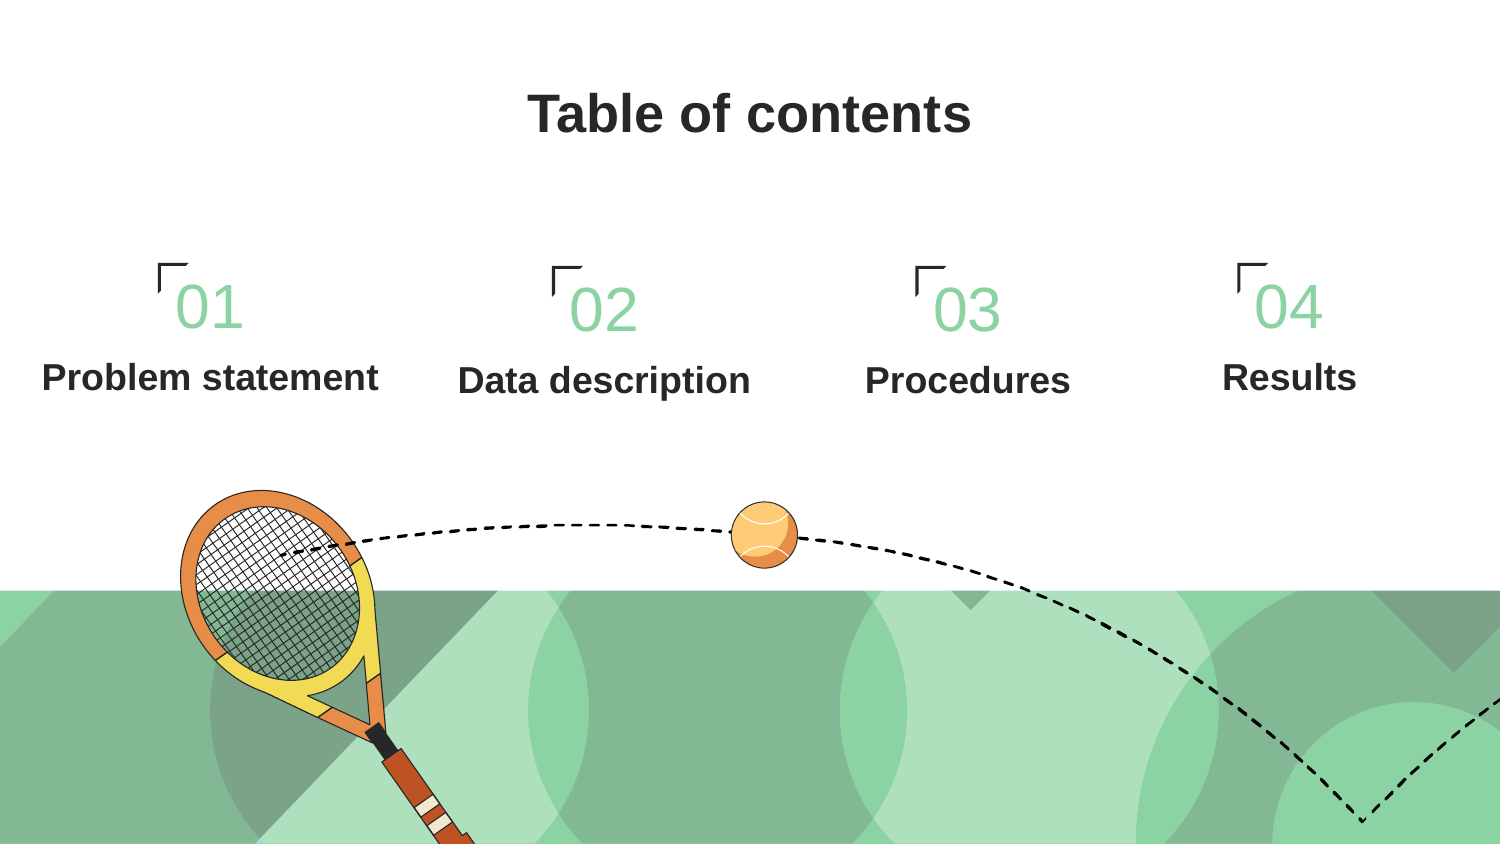

# Table of contents
04
01

02
03

Results
Problem statement
Data description
Procedures